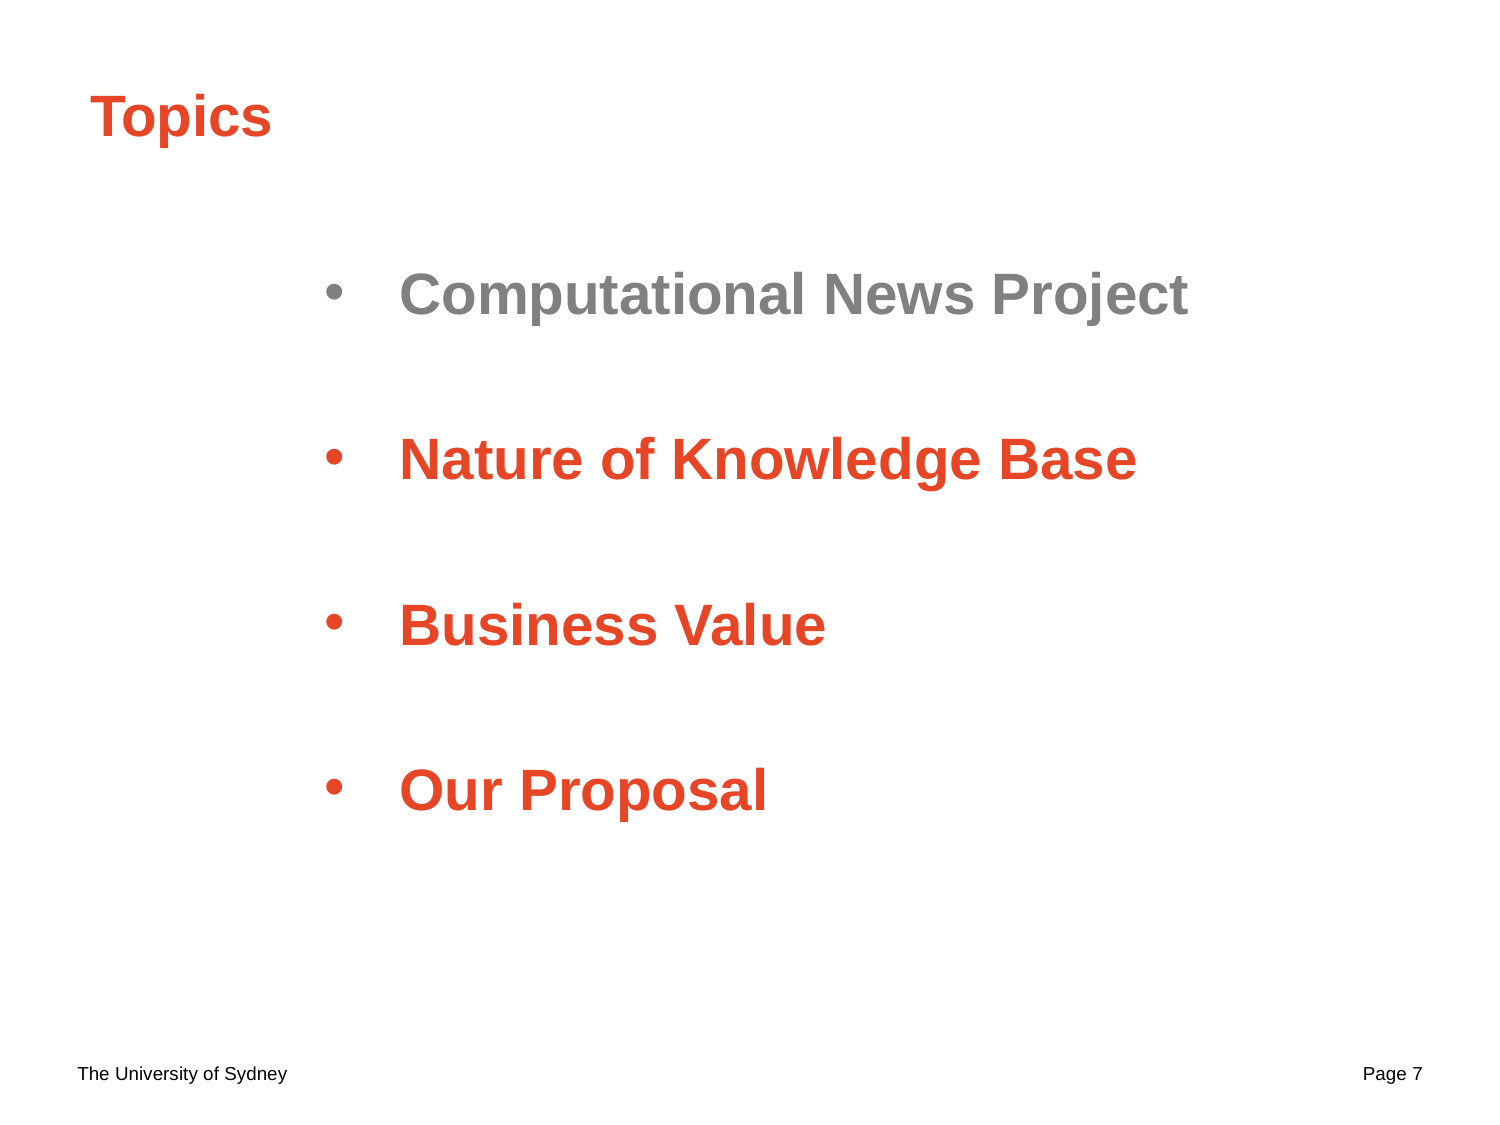

# Topics
Computational News Project

Nature of Knowledge Base

Business Value

Our Proposal